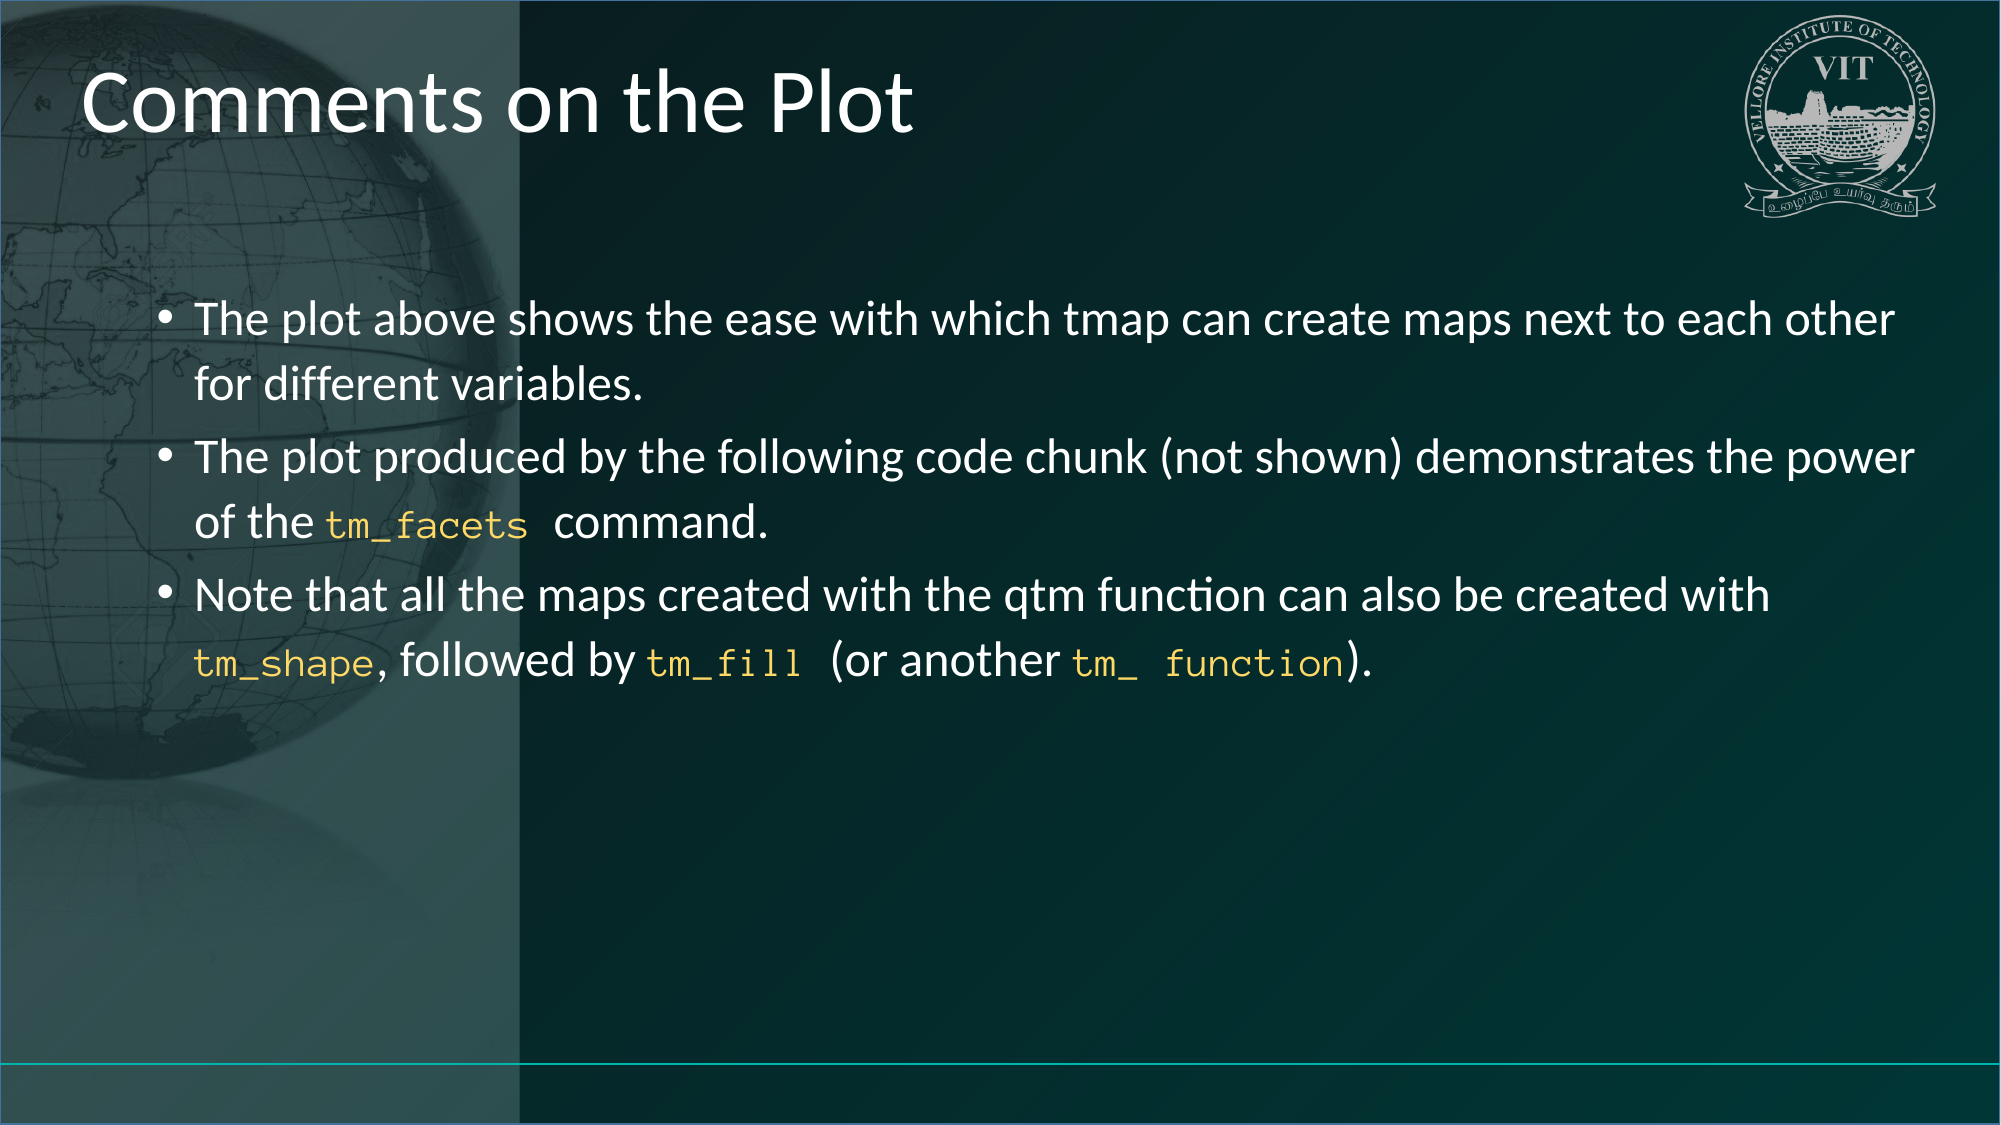

# Comments on the Plot
The plot above shows the ease with which tmap can create maps next to each other for different variables.
The plot produced by the following code chunk (not shown) demonstrates the power of the tm_facets command.
Note that all the maps created with the qtm function can also be created with tm_shape, followed by tm_fill (or another tm_ function).